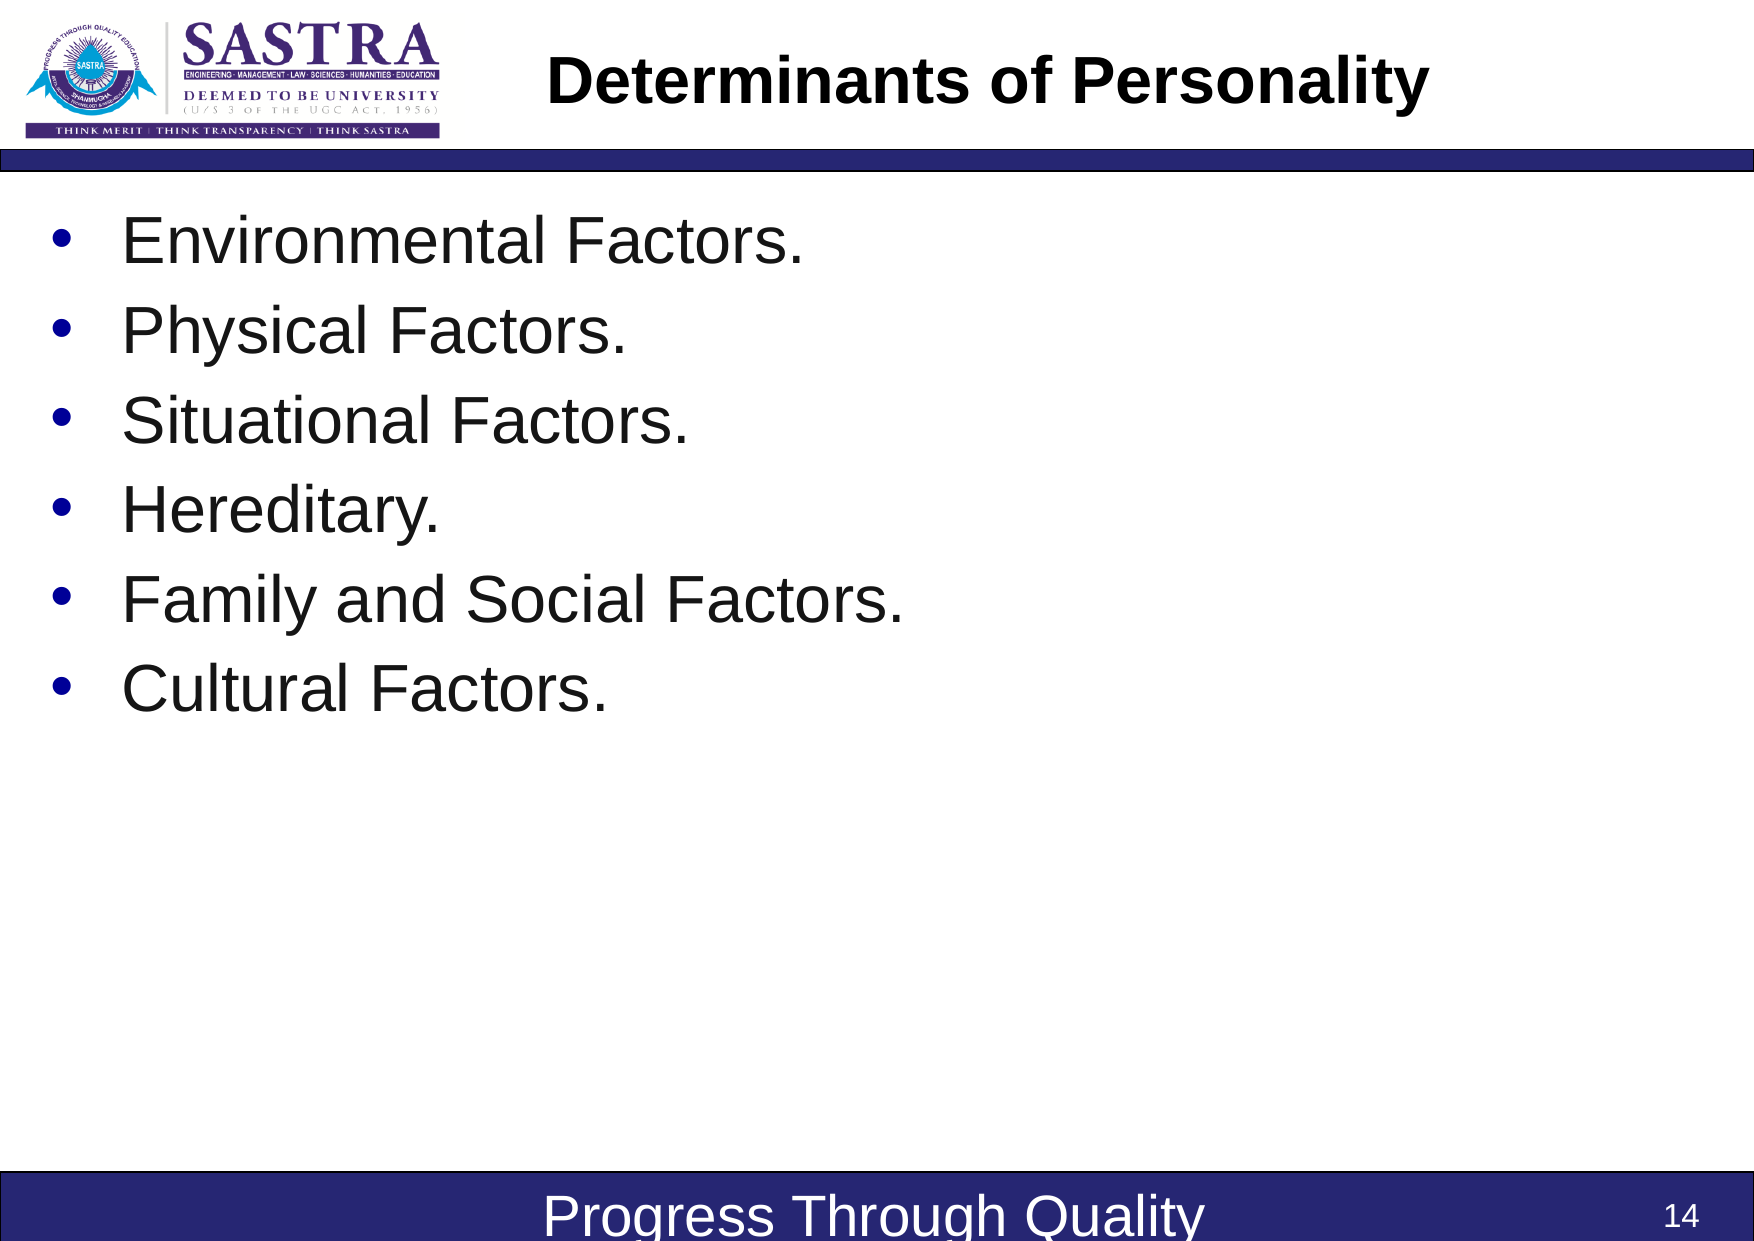

# Determinants of Personality
Environmental Factors.
Physical Factors.
Situational Factors.
Hereditary.
Family and Social Factors.
Cultural Factors.
14